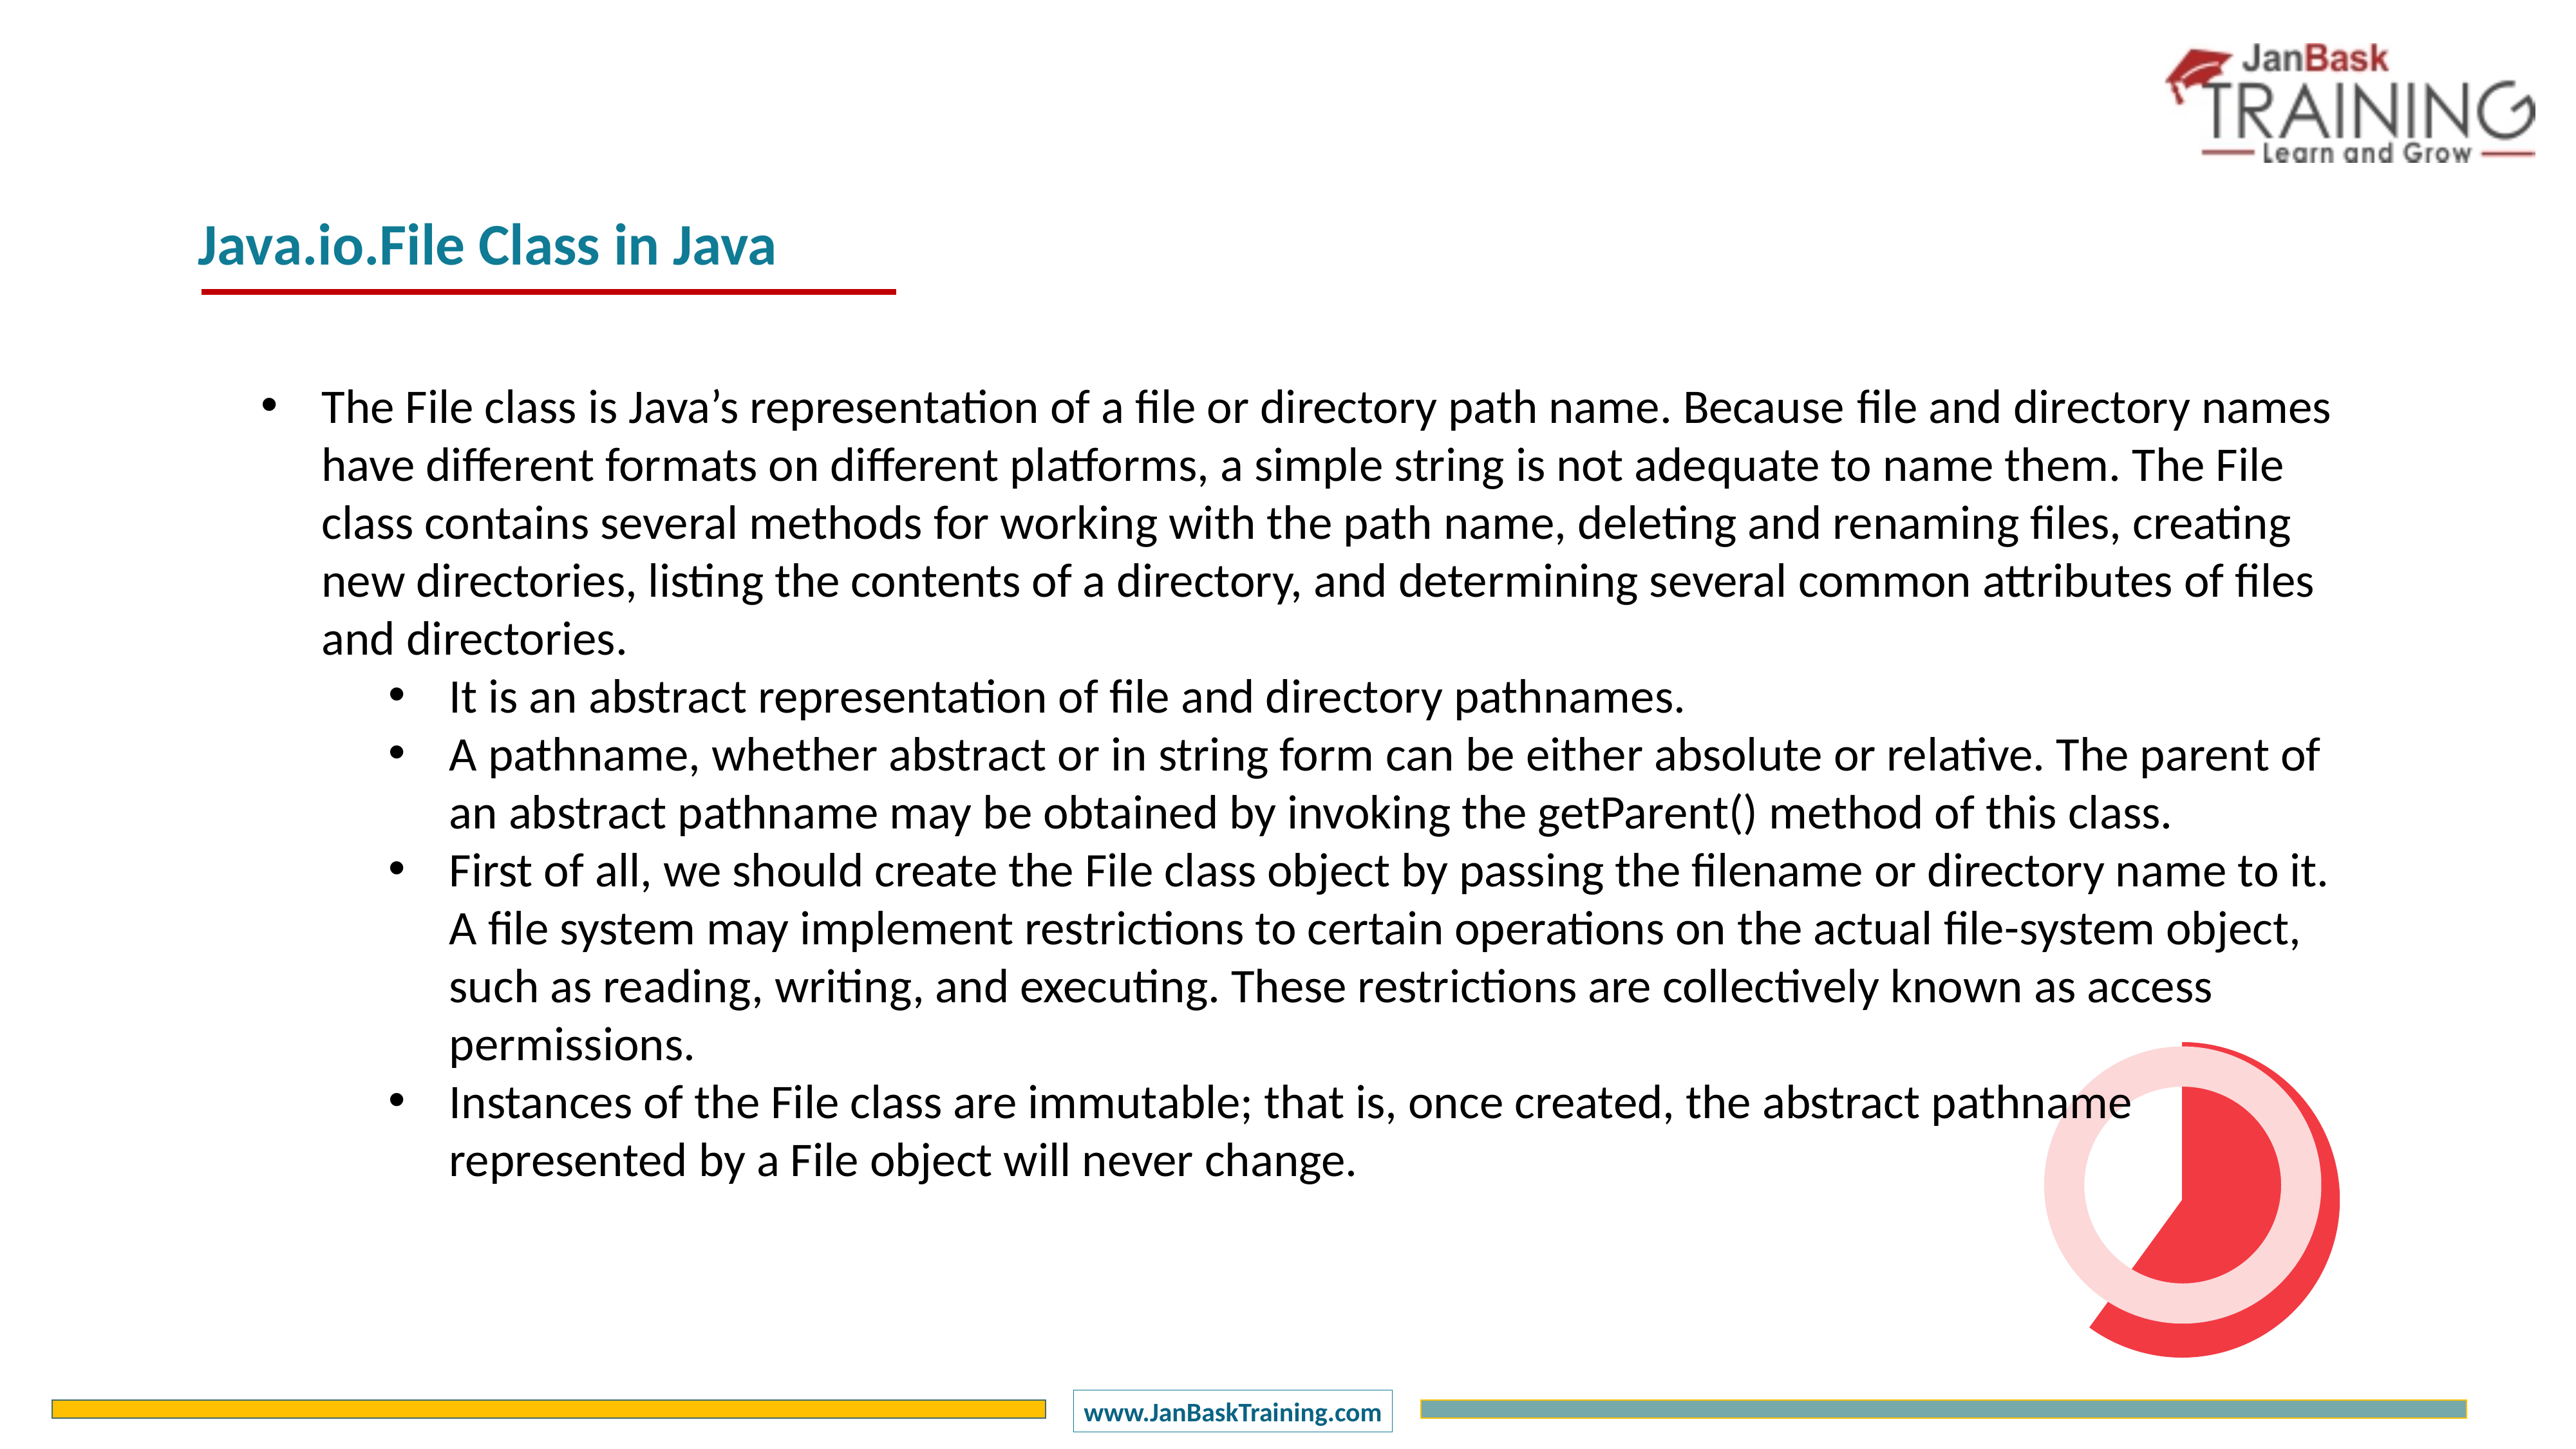

Java.io.File Class in Java

The File class is Java’s representation of a file or directory path name. Because file and directory names have different formats on different platforms, a simple string is not adequate to name them. The File class contains several methods for working with the path name, deleting and renaming files, creating new directories, listing the contents of a directory, and determining several common attributes of files and directories.
It is an abstract representation of file and directory pathnames.
A pathname, whether abstract or in string form can be either absolute or relative. The parent of an abstract pathname may be obtained by invoking the getParent() method of this class.
First of all, we should create the File class object by passing the filename or directory name to it. A file system may implement restrictions to certain operations on the actual file-system object, such as reading, writing, and executing. These restrictions are collectively known as access permissions.
Instances of the File class are immutable; that is, once created, the abstract pathname represented by a File object will never change.

### Chart

| Category | Sales |
|---|---|
| 1 Q | 60.0 |
| 2 Q | 40.0 |